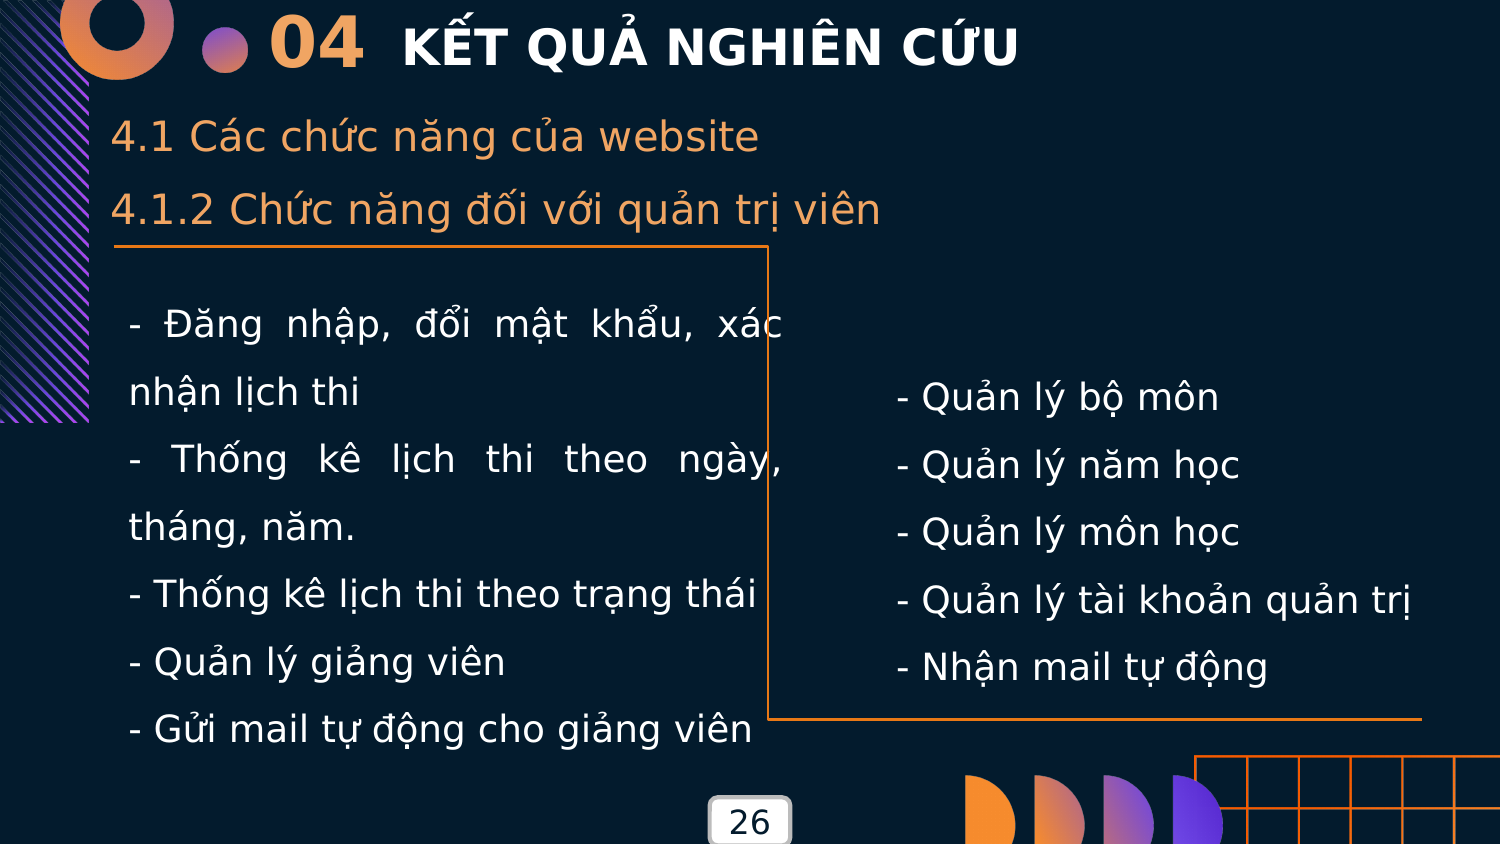

04
KẾT QUẢ NGHIÊN CỨU
4.1 Các chức năng của website
4.1.2 Chức năng đối với quản trị viên
- Đăng nhập, đổi mật khẩu, xác nhận lịch thi
- Thống kê lịch thi theo ngày, tháng, năm.
- Thống kê lịch thi theo trạng thái
- Quản lý giảng viên
- Gửi mail tự động cho giảng viên
- Quản lý bộ môn
- Quản lý năm học
- Quản lý môn học
- Quản lý tài khoản quản trị
- Nhận mail tự động
26